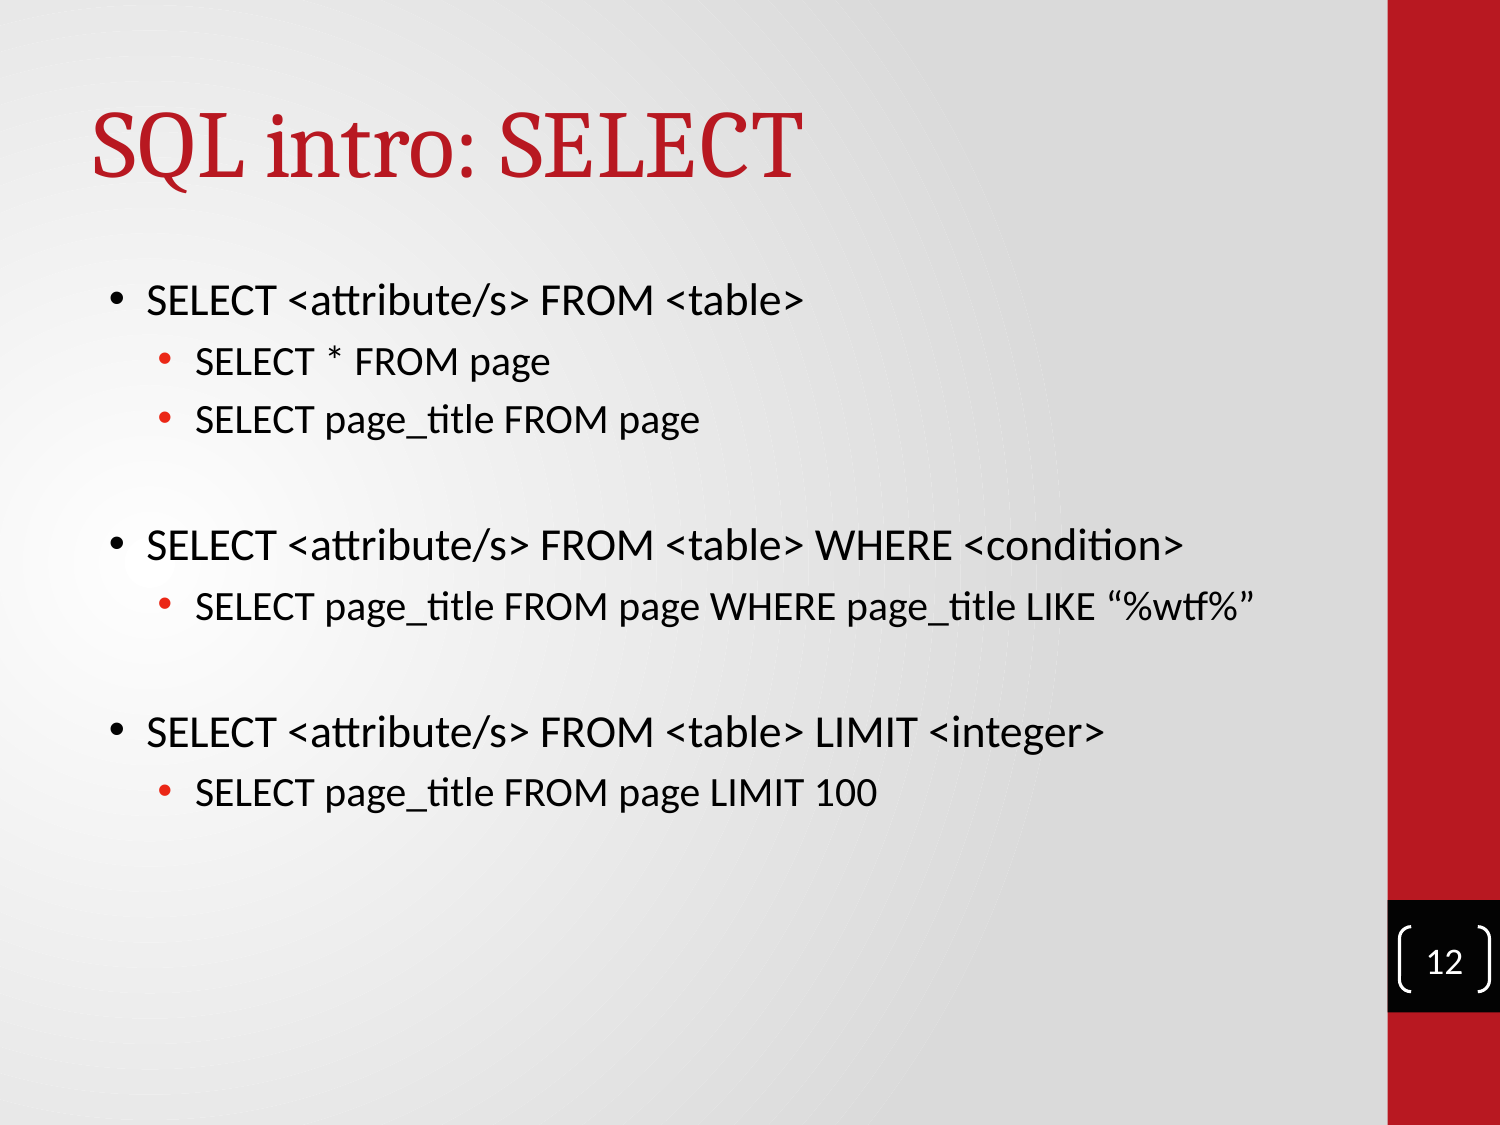

# SQL intro: SELECT
SELECT <attribute/s> FROM <table>
SELECT * FROM page
SELECT page_title FROM page

SELECT <attribute/s> FROM <table> WHERE <condition>
SELECT page_title FROM page WHERE page_title LIKE “%wtf%”

SELECT <attribute/s> FROM <table> LIMIT <integer>
SELECT page_title FROM page LIMIT 100

12